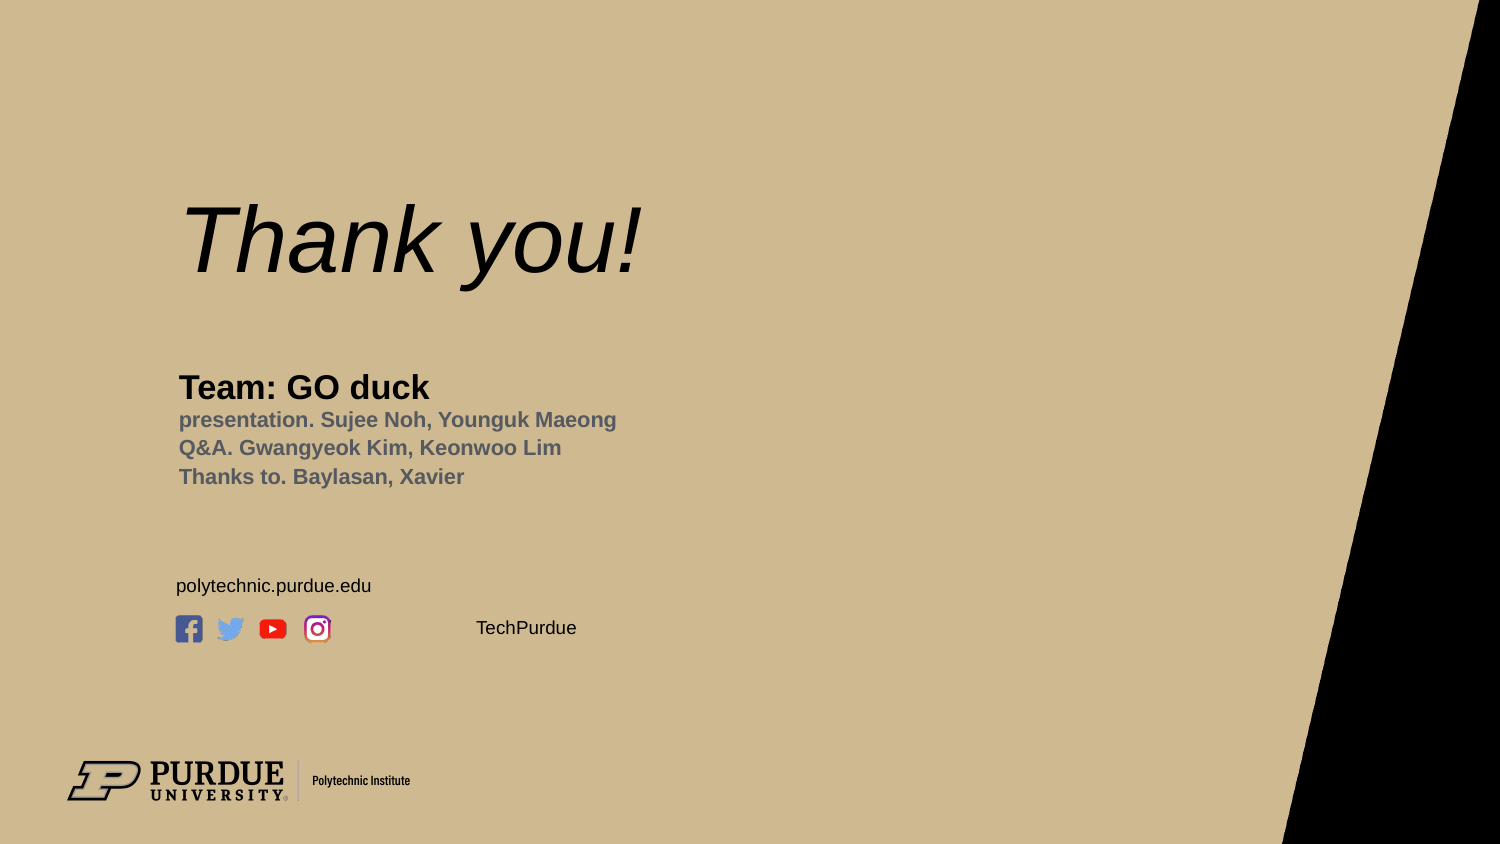

# Thank you!
Team: GO duck
presentation. Sujee Noh, Younguk Maeong
Q&A. Gwangyeok Kim, Keonwoo Lim
Thanks to. Baylasan, Xavier
34